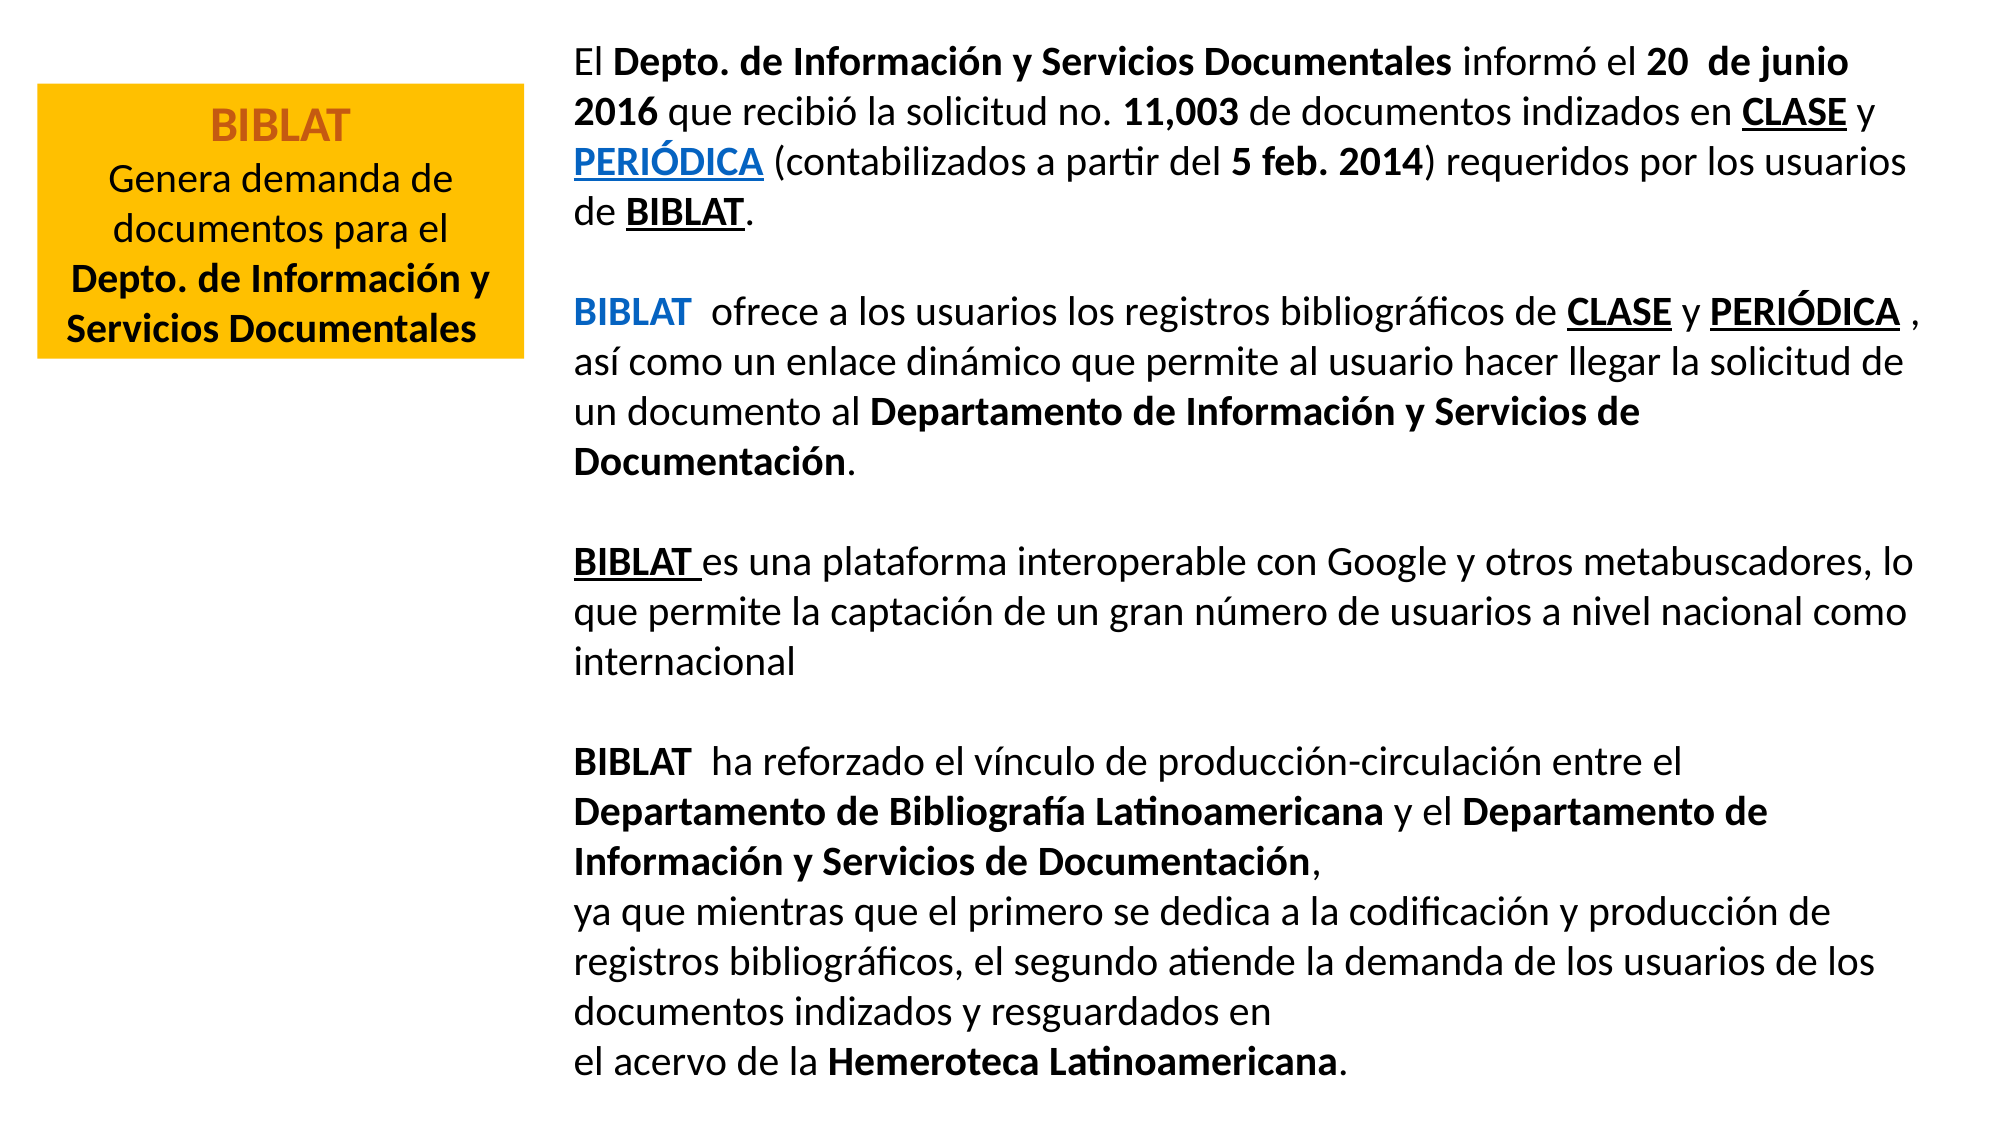

El Depto. de Información y Servicios Documentales informó el 20  de junio 2016 que recibió la solicitud no. 11,003 de documentos indizados en CLASE y PERIÓDICA (contabilizados a partir del 5 feb. 2014) requeridos por los usuarios de BIBLAT.
BIBLAT  ofrece a los usuarios los registros bibliográficos de CLASE y PERIÓDICA , así como un enlace dinámico que permite al usuario hacer llegar la solicitud de un documento al Departamento de Información y Servicios de Documentación.

BIBLAT es una plataforma interoperable con Google y otros metabuscadores, lo que permite la captación de un gran número de usuarios a nivel nacional como internacional
BIBLAT  ha reforzado el vínculo de producción-circulación entre el Departamento de Bibliografía Latinoamericana y el Departamento de Información y Servicios de Documentación,
ya que mientras que el primero se dedica a la codificación y producción de registros bibliográficos, el segundo atiende la demanda de los usuarios de los documentos indizados y resguardados en
el acervo de la Hemeroteca Latinoamericana.
BIBLAT
Genera demanda de documentos para el Depto. de Información y Servicios Documentales